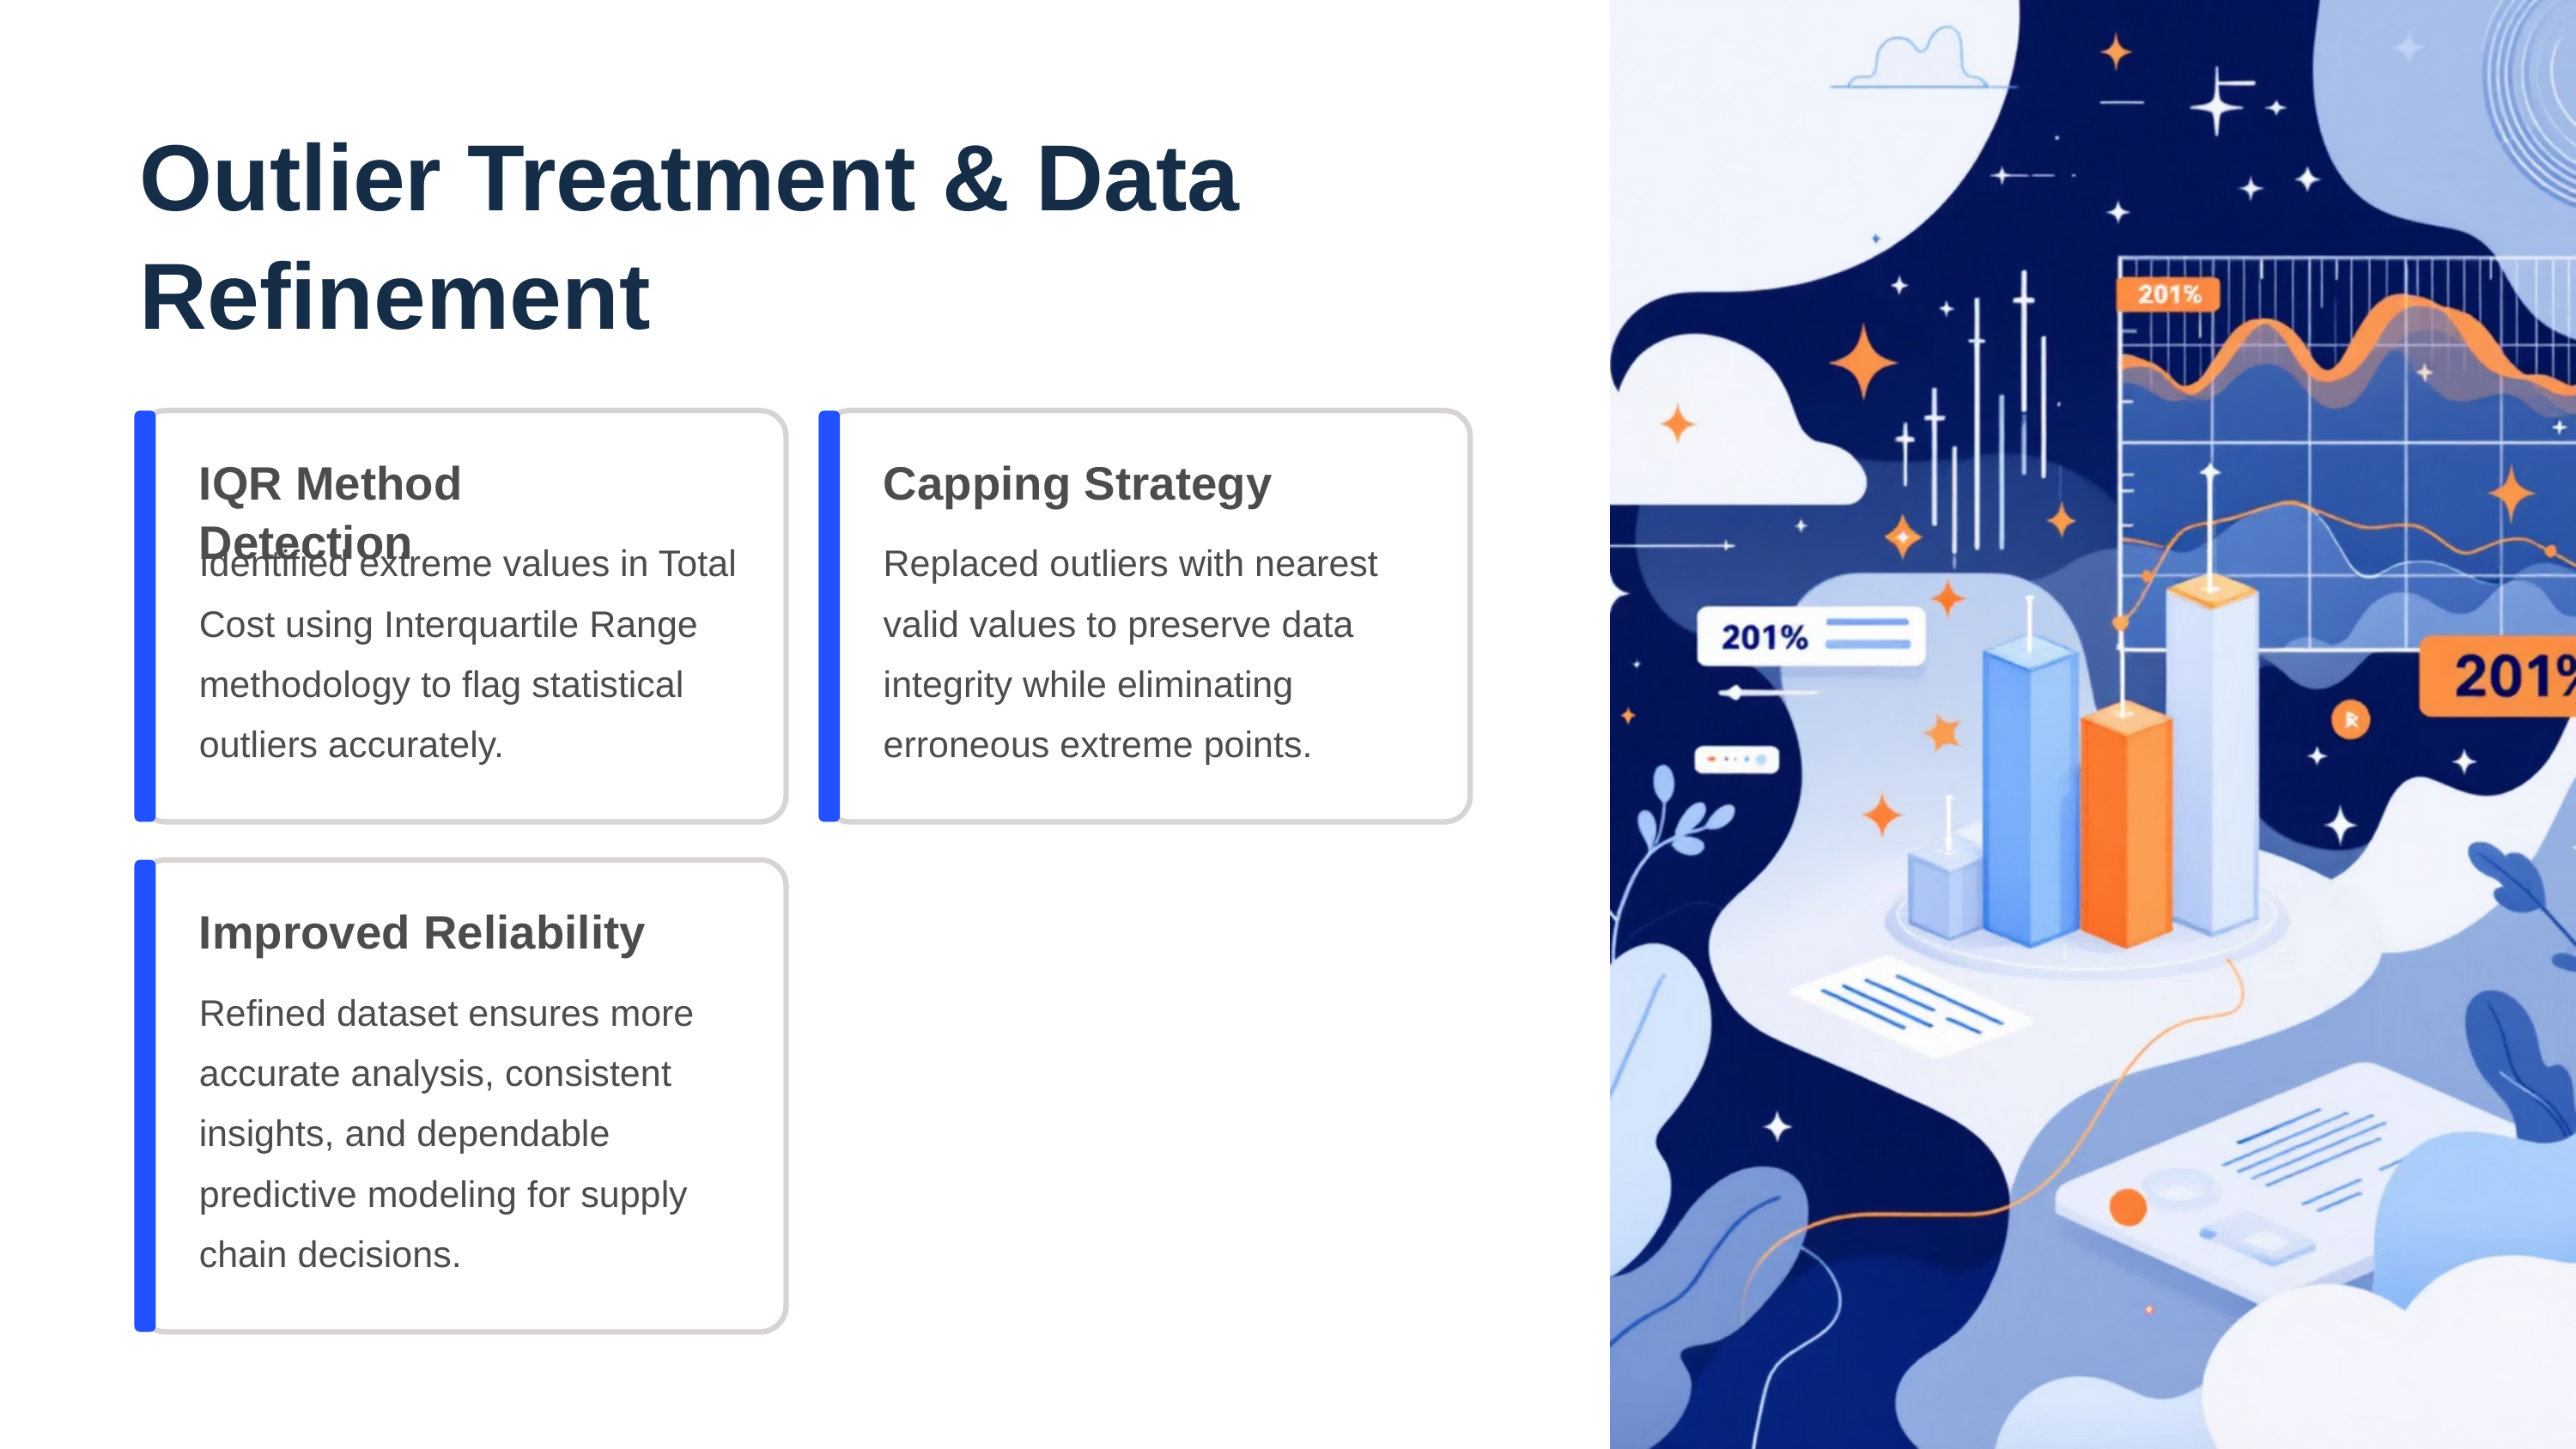

Outlier Treatment & Data Refinement

IQR Method Detection
Capping Strategy
Identified extreme values in Total Cost using Interquartile Range methodology to flag statistical outliers accurately.
Replaced outliers with nearest valid values to preserve data integrity while eliminating erroneous extreme points.

Improved Reliability
Refined dataset ensures more accurate analysis, consistent insights, and dependable predictive modeling for supply chain decisions.